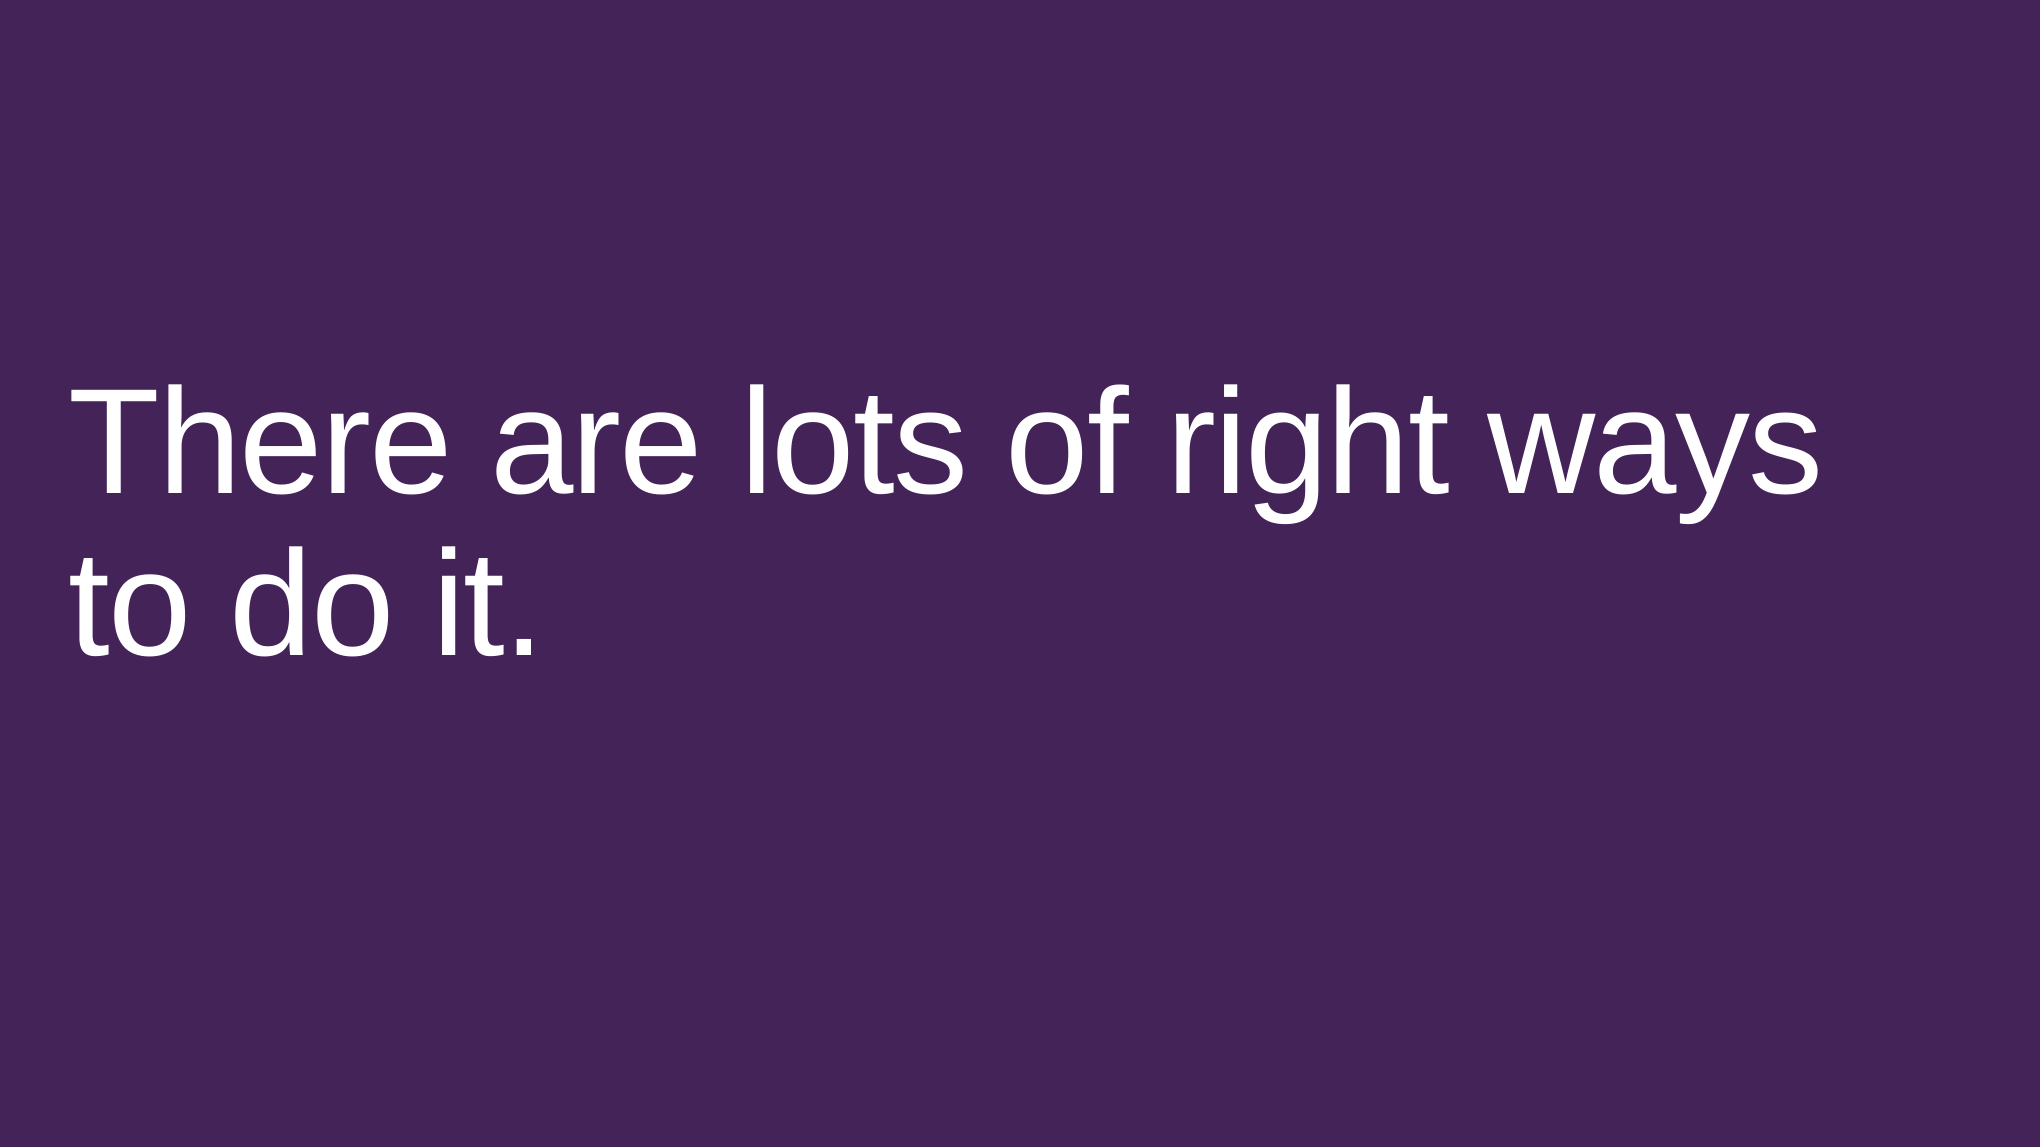

# There are lots of right ways to do it.